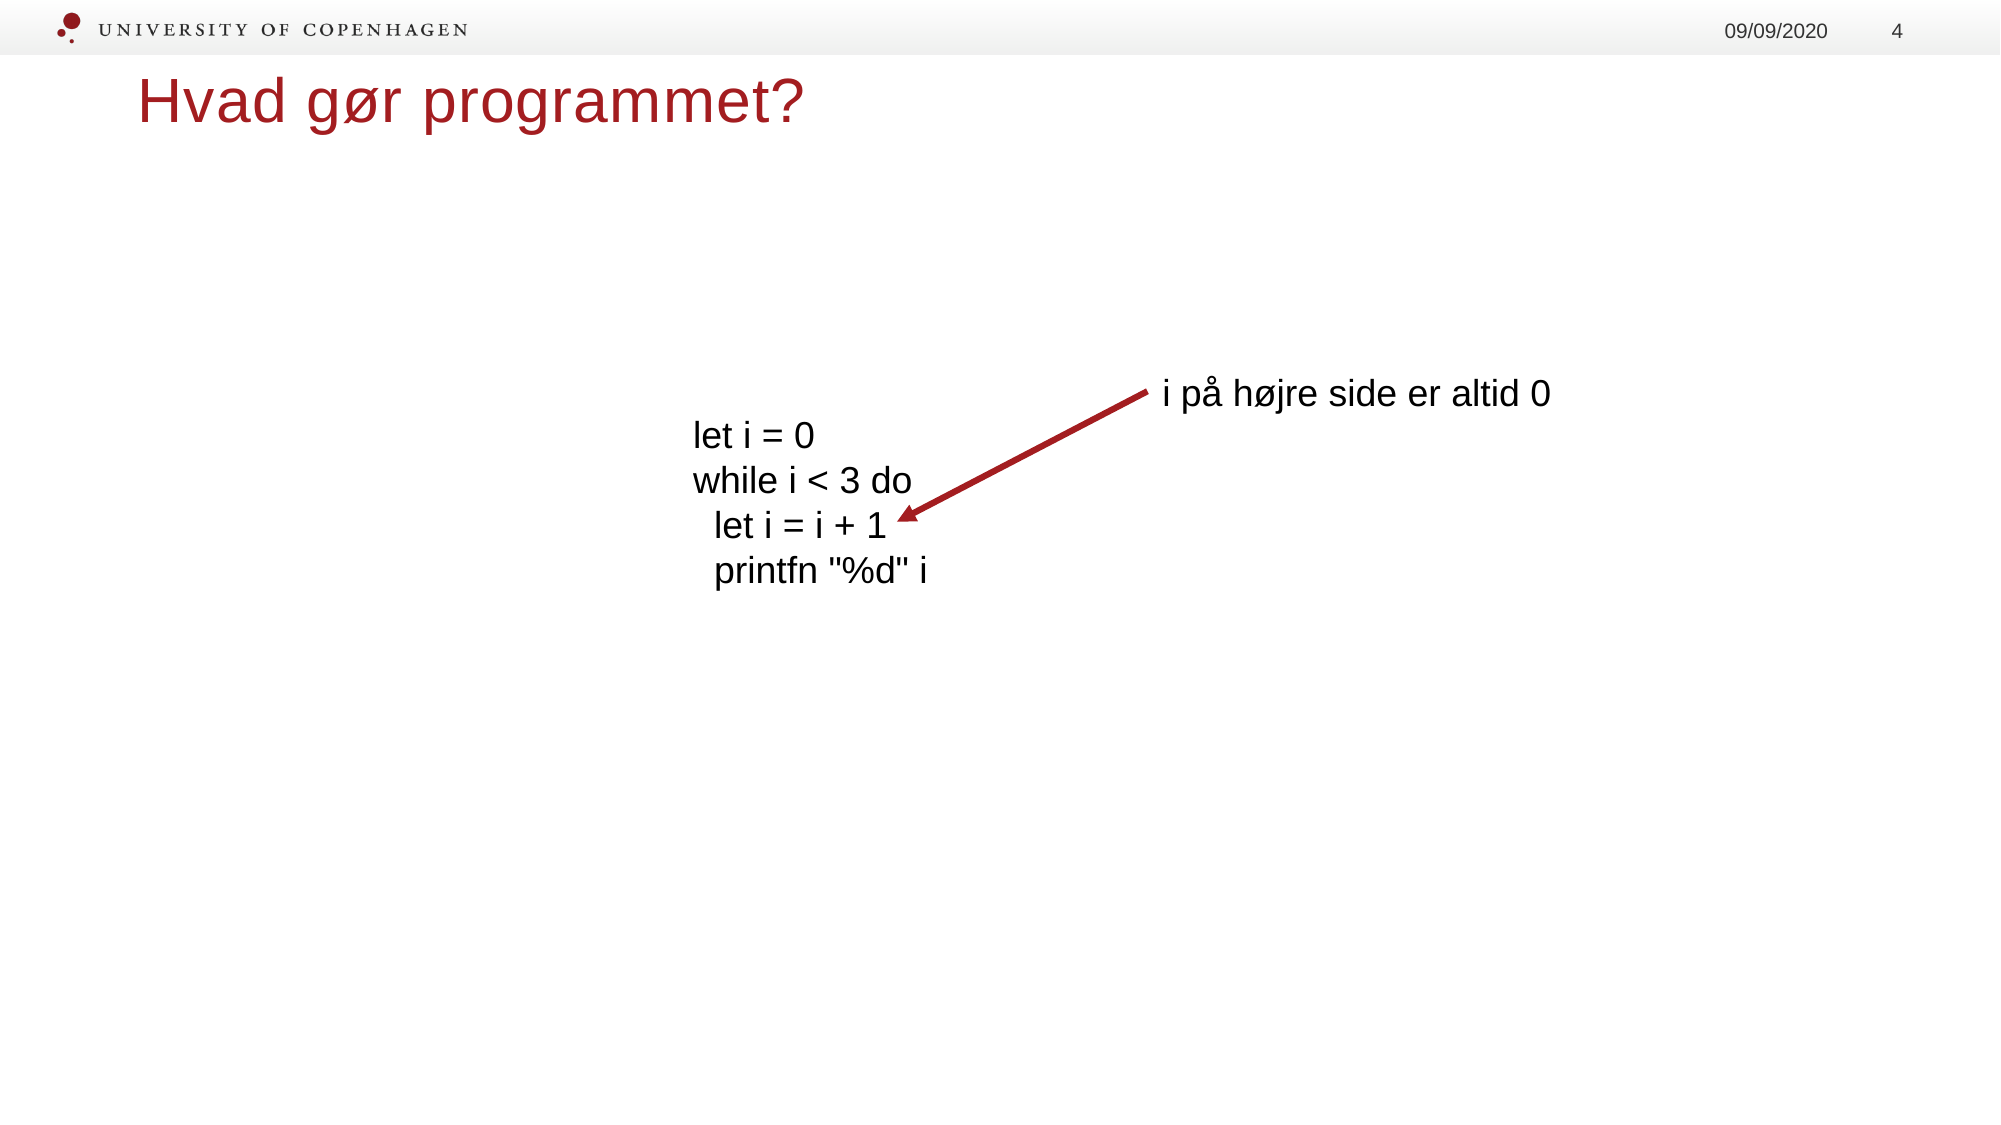

09/09/2020
4
Hvad gør programmet?
i på højre side er altid 0
let i = 0
while i < 3 do
  let i = i + 1
  printfn "%d" i